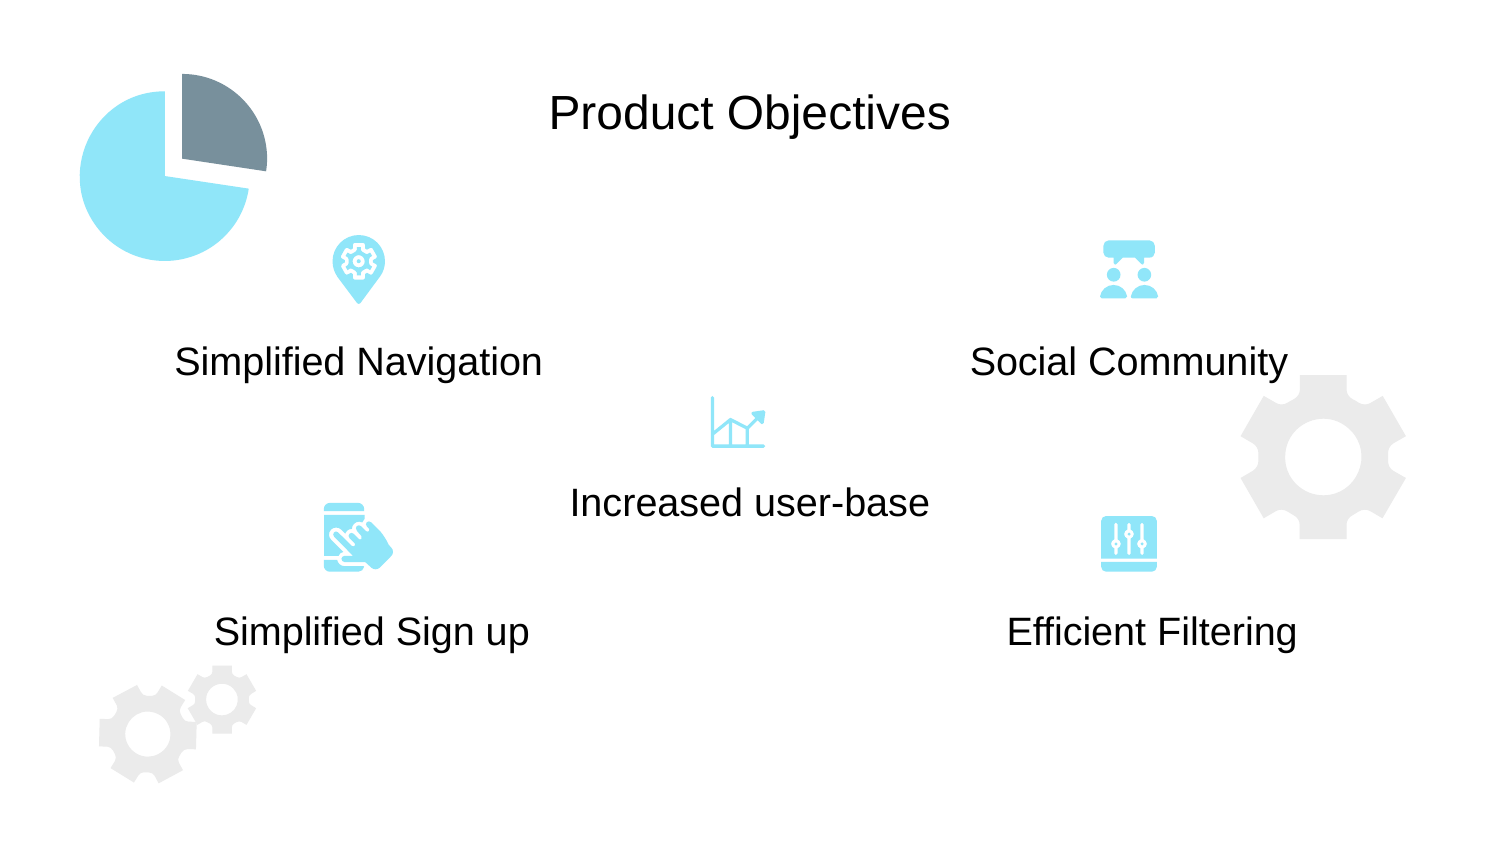

Product Objectives

# Simplified Navigation
Social Community

Increased user-base

Simplified Sign up
Efficient Filtering